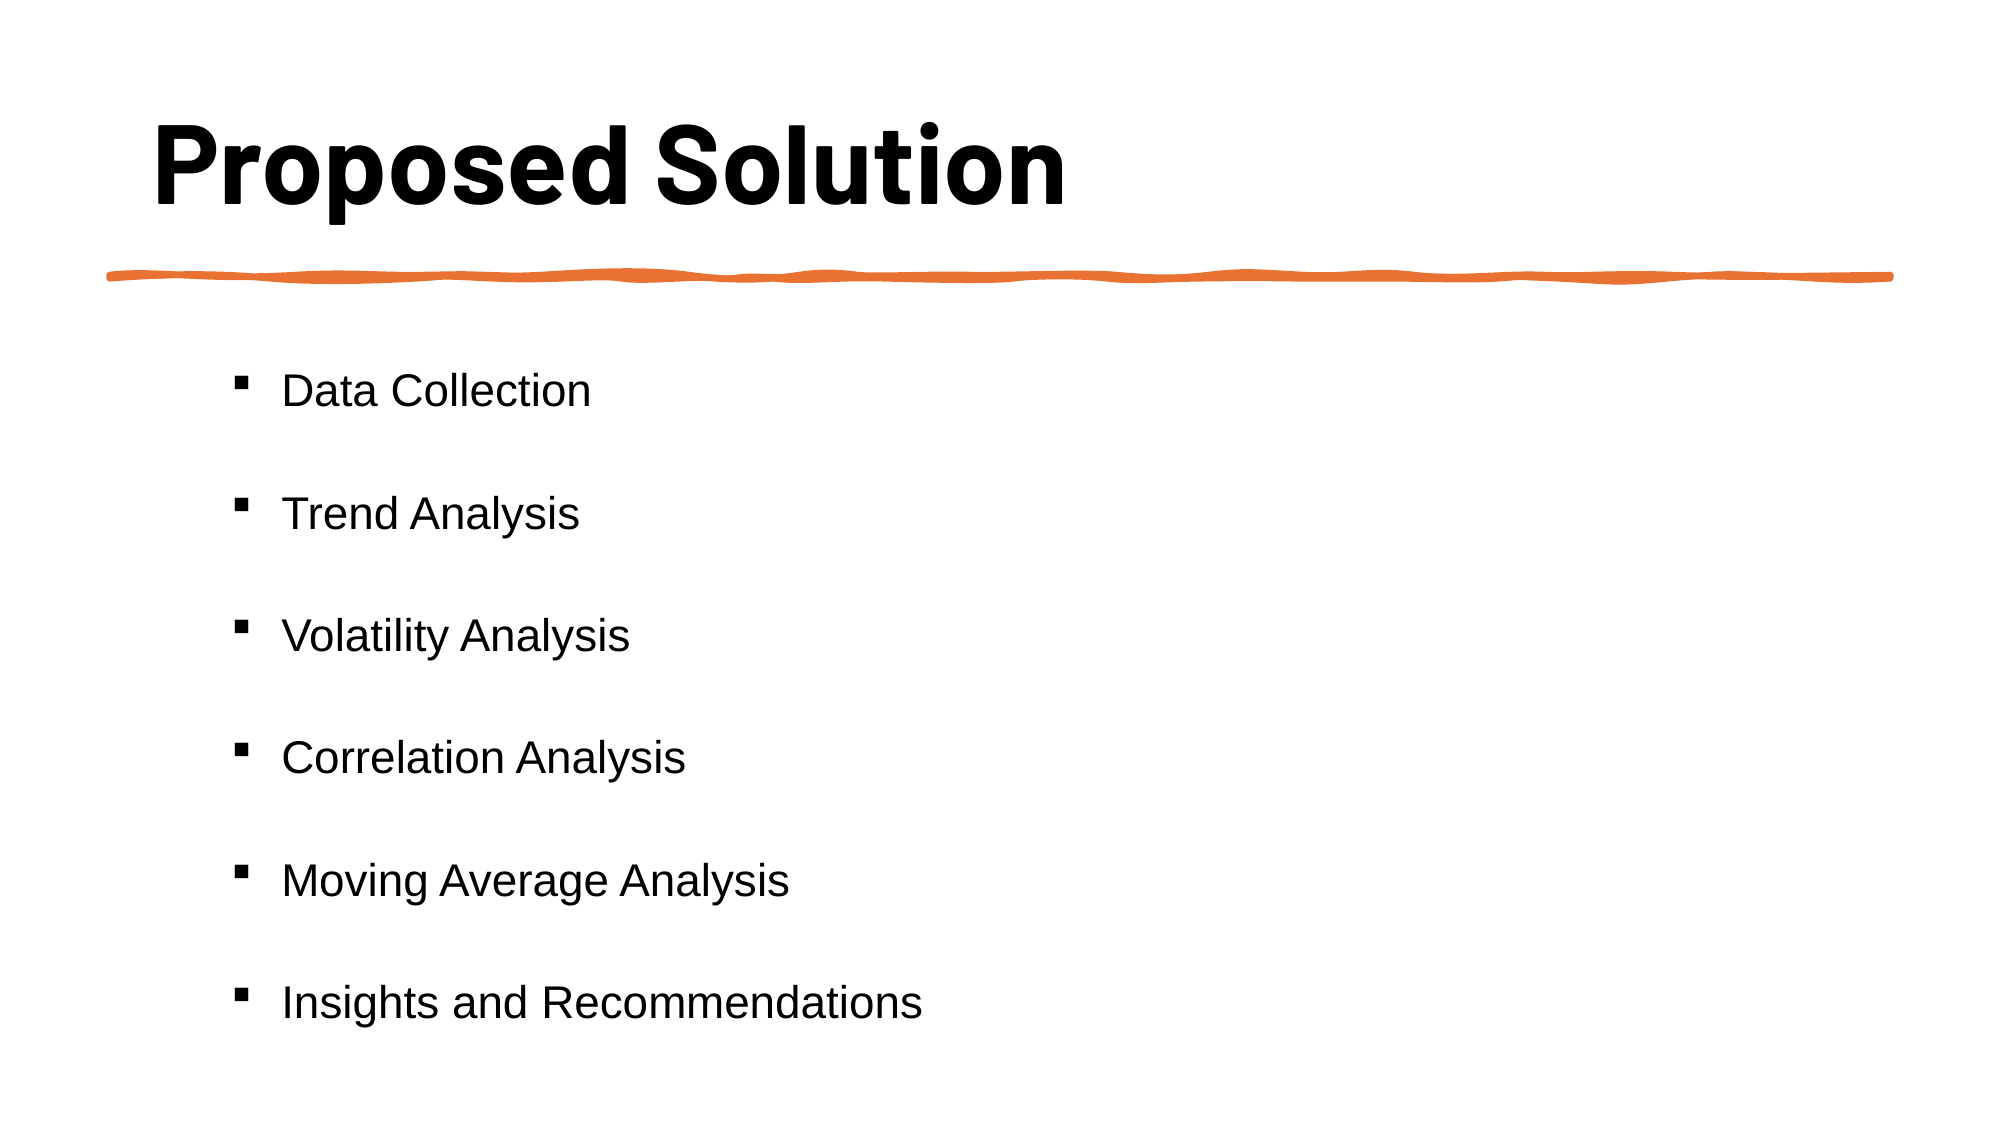

# Proposed Solution

 Data Collection
 Trend Analysis
 Volatility Analysis
 Correlation Analysis
 Moving Average Analysis
 Insights and Recommendations